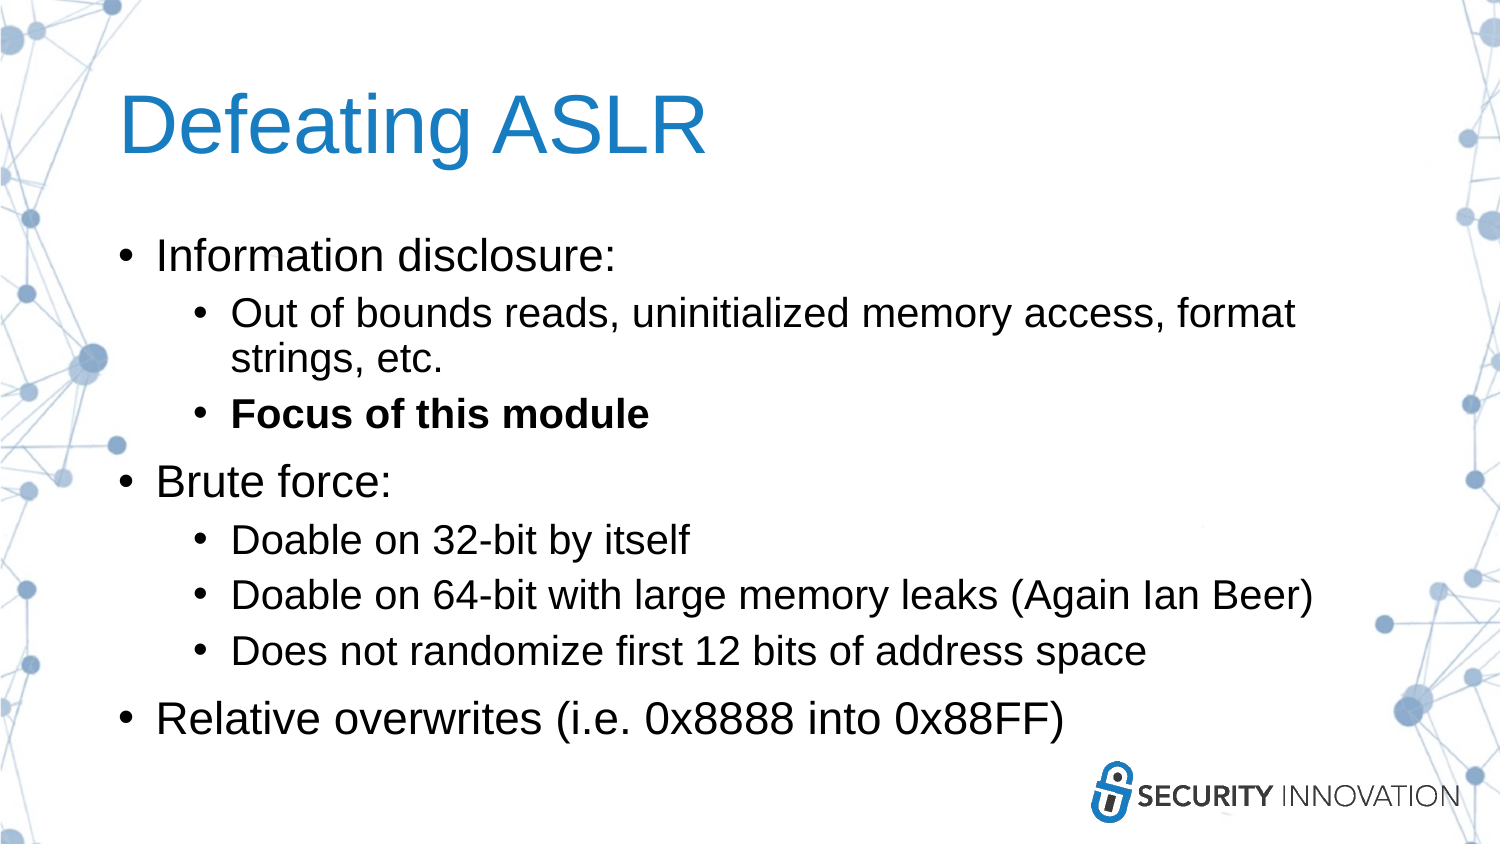

# Defeating ASLR
Information disclosure:
Out of bounds reads, uninitialized memory access, format strings, etc.
Focus of this module
Brute force:
Doable on 32-bit by itself
Doable on 64-bit with large memory leaks (Again Ian Beer)
Does not randomize first 12 bits of address space
Relative overwrites (i.e. 0x8888 into 0x88FF)